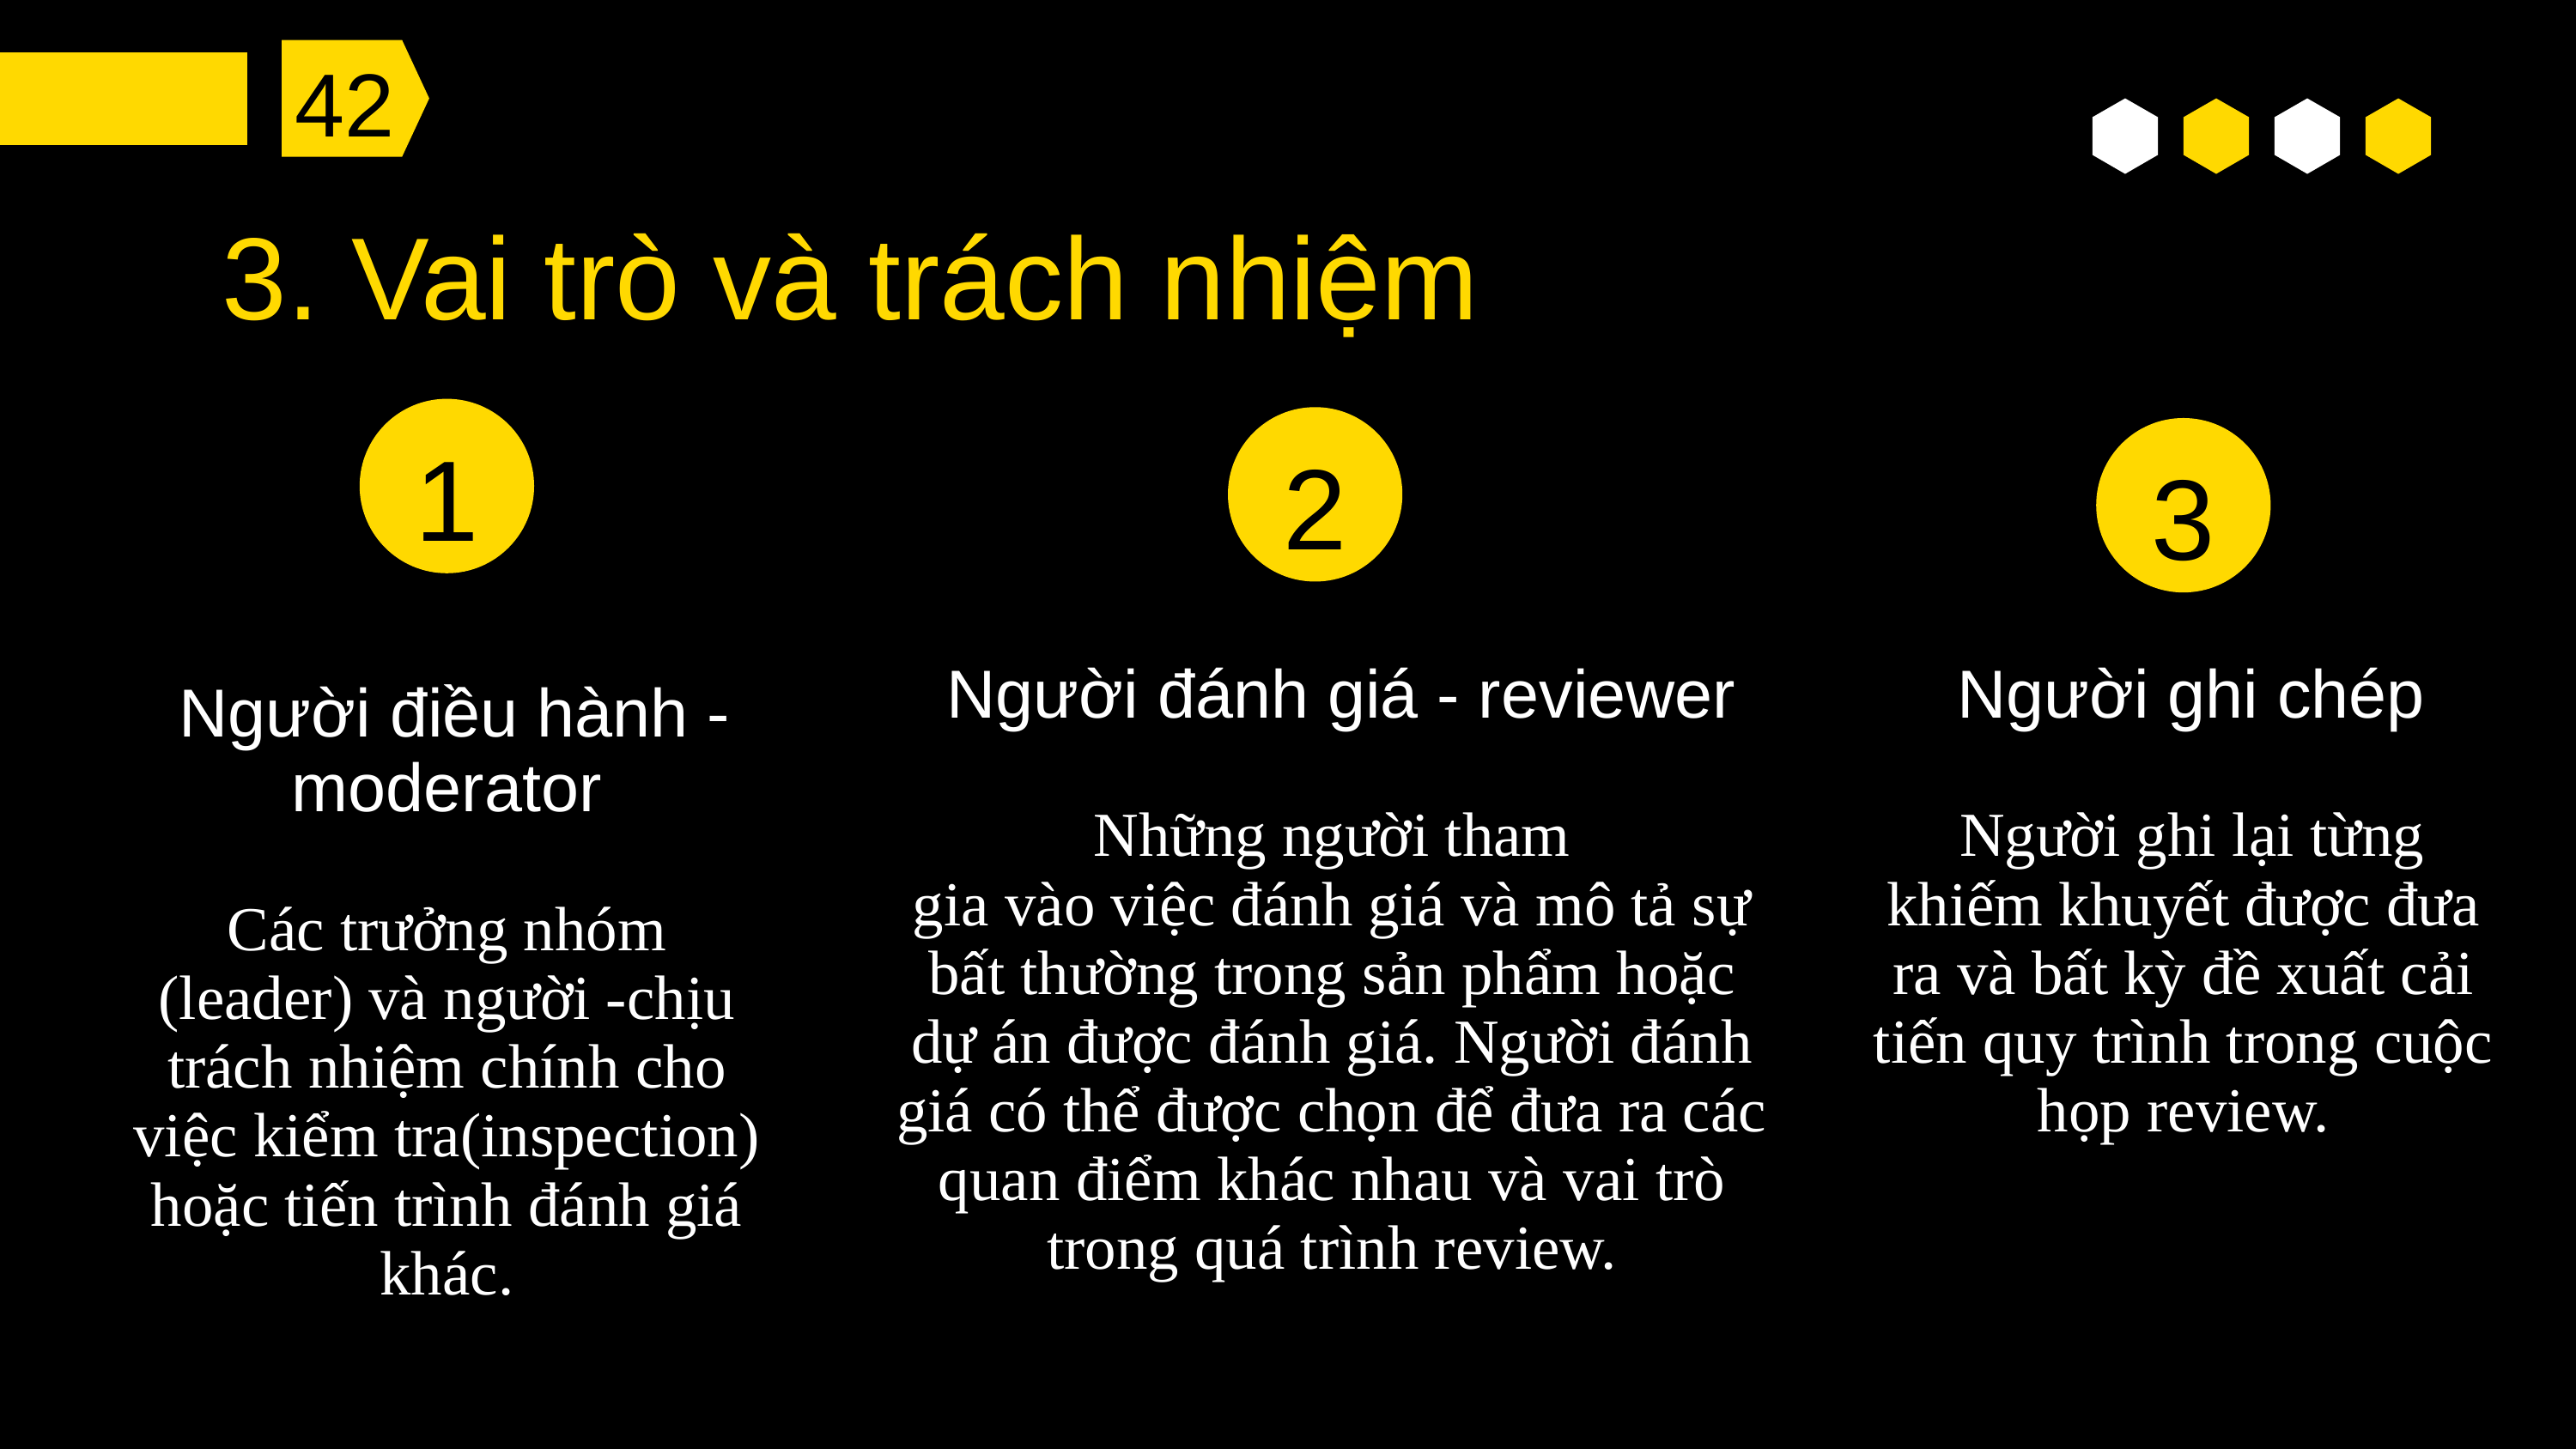

42

 3. Vai trò và trách nhiệm
1
2

3

 Người đánh giá - reviewer

 Những người tham
gia vào việc đánh giá và mô tả sự bất thường trong sản phẩm hoặc dự án được đánh giá. Người đánh giá có thể được chọn để đưa ra các quan điểm khác nhau và vai trò trong quá trình review.

 Người ghi chép

 Người ghi lại từng khiếm khuyết được đưa ra và bất kỳ đề xuất cải tiến quy trình trong cuộc họp review.

 Người điều hành - moderator

Các trưởng nhóm (leader) và người -chịu trách nhiệm chính cho việc kiểm tra(inspection) hoặc tiến trình đánh giá khác.